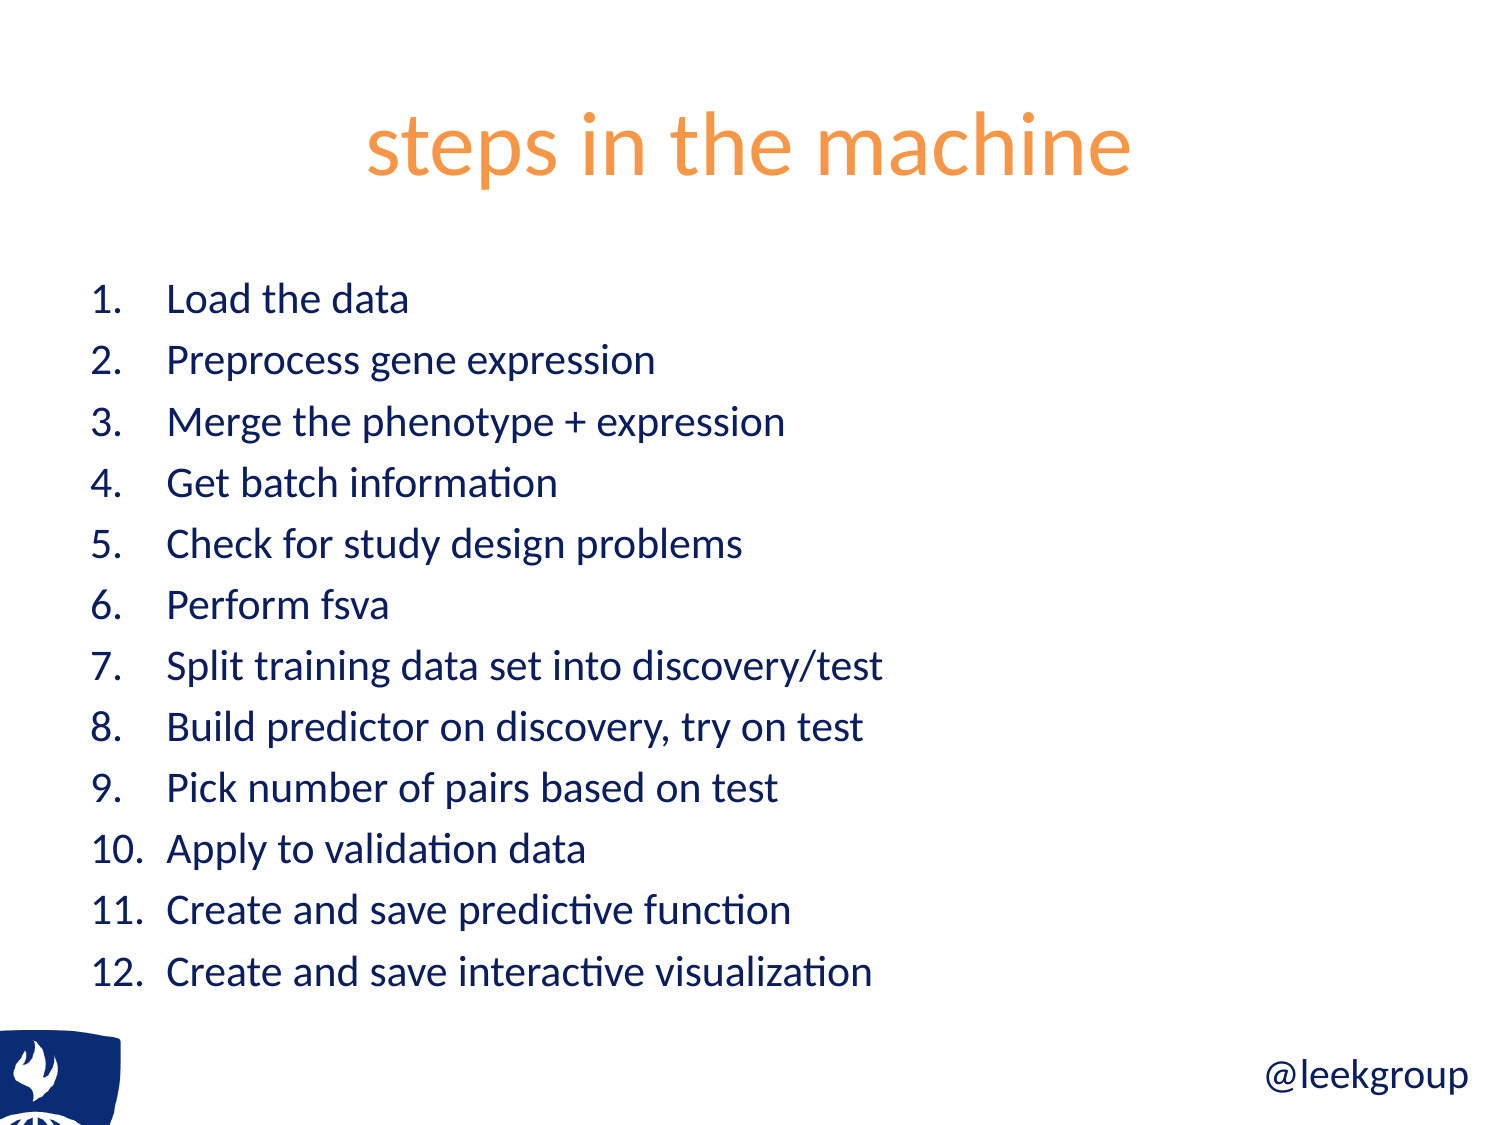

# steps in the machine
Load the data
Preprocess gene expression
Merge the phenotype + expression
Get batch information
Check for study design problems
Perform fsva
Split training data set into discovery/test
Build predictor on discovery, try on test
Pick number of pairs based on test
Apply to validation data
Create and save predictive function
Create and save interactive visualization